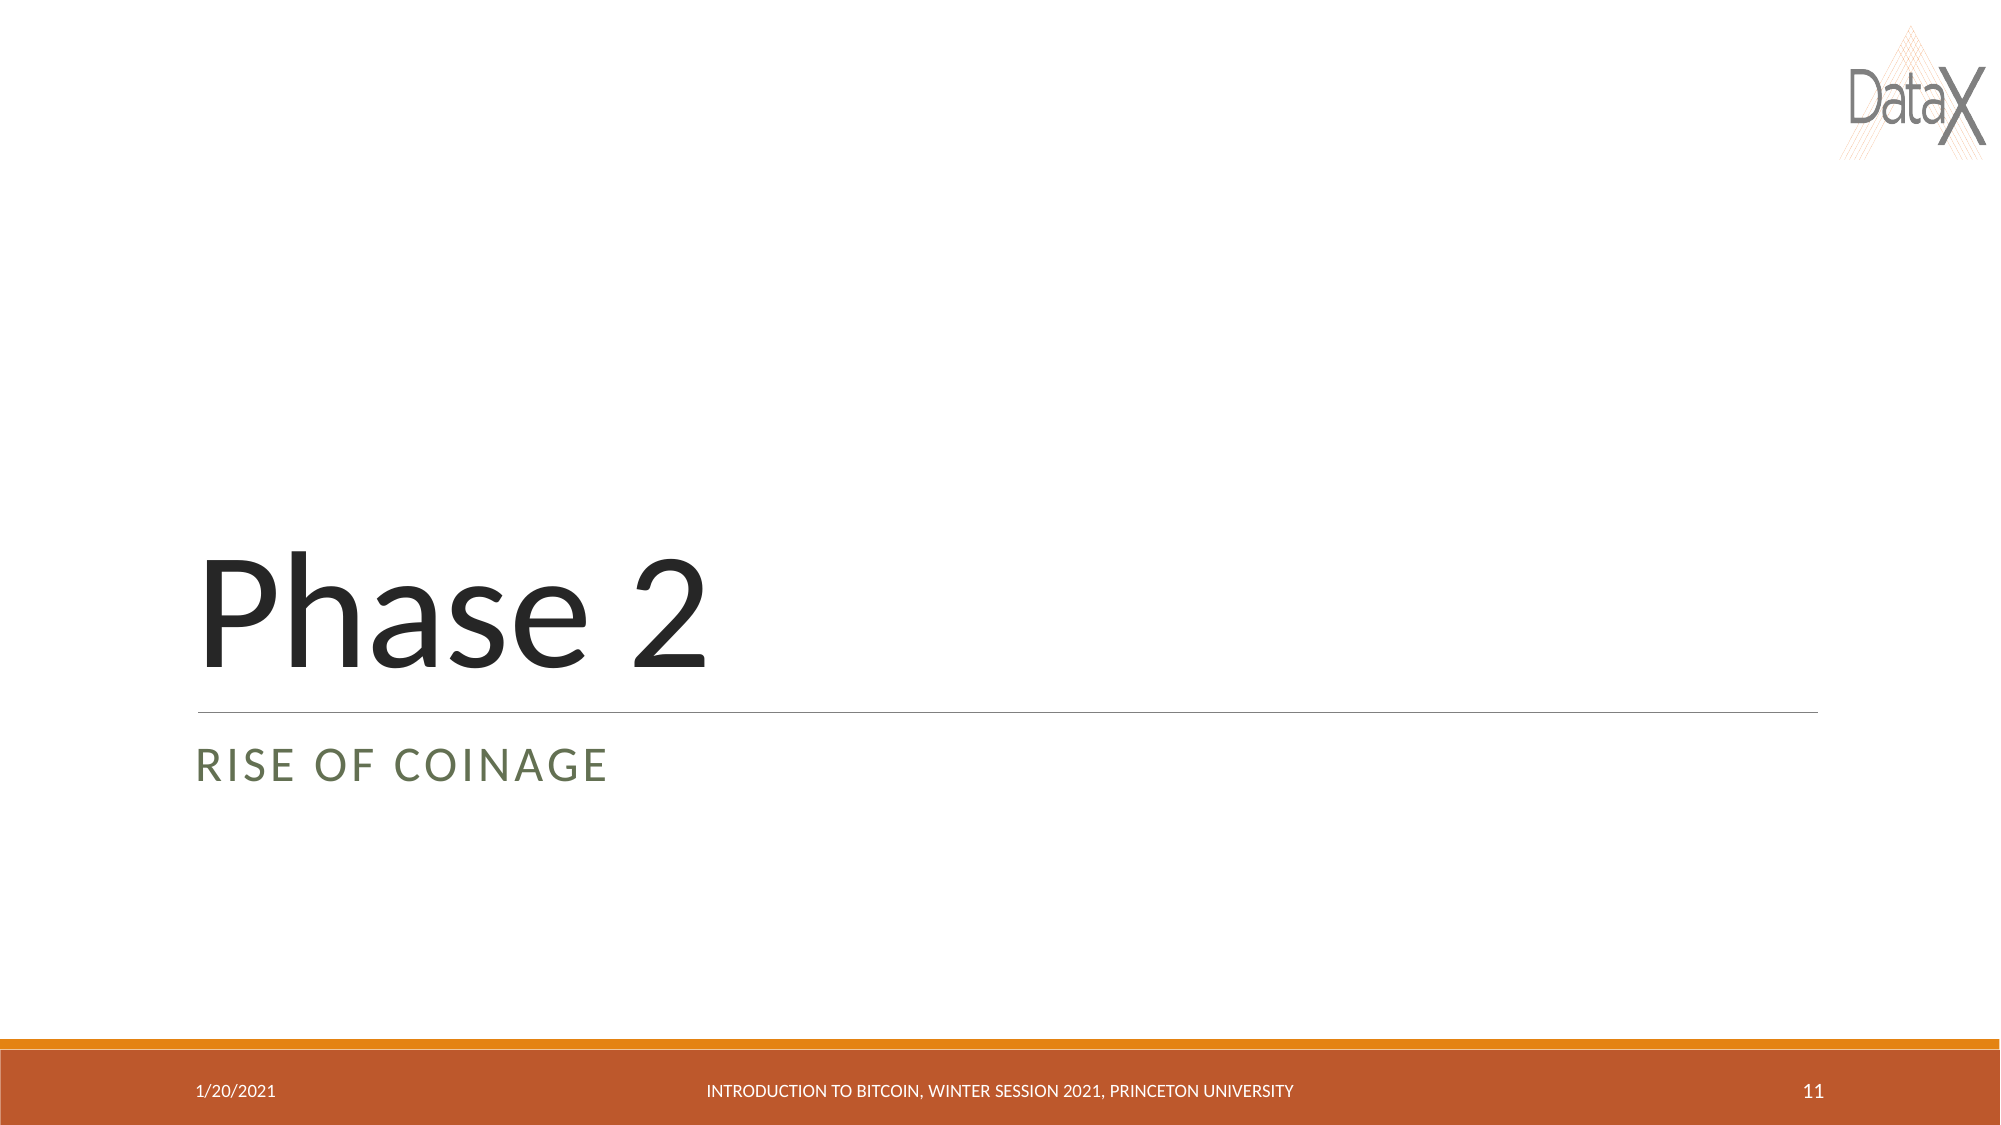

# Phase 2
Rise of coinage
1/20/2021
Introduction to Bitcoin, Winter session 2021, Princeton University
11